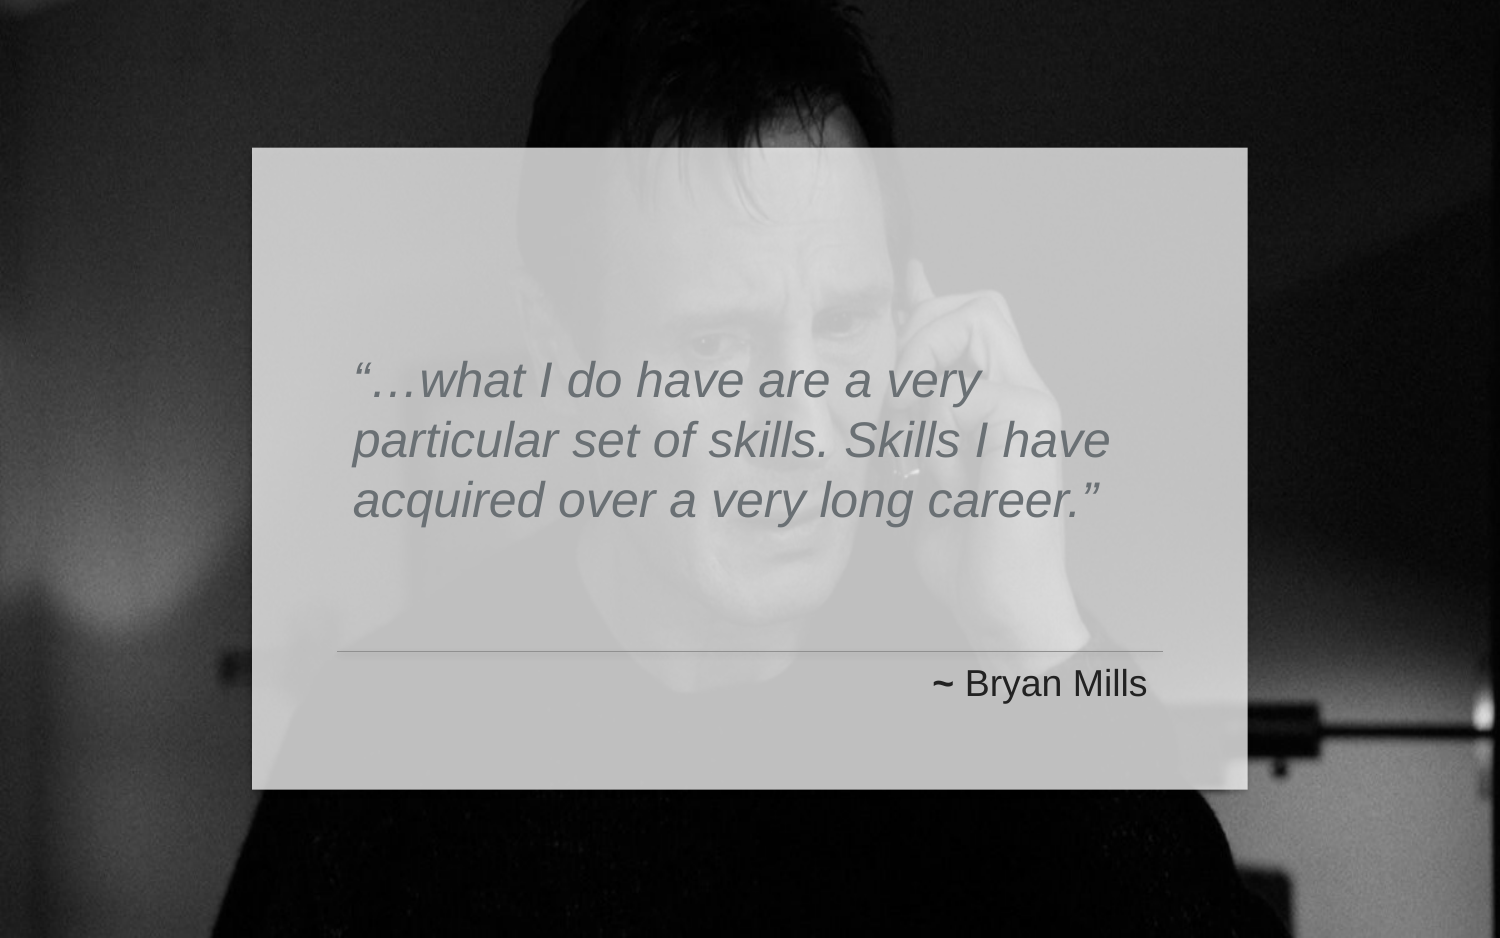

“…what I do have are a very particular set of skills. Skills I have acquired over a very long career.”
~ Bryan Mills